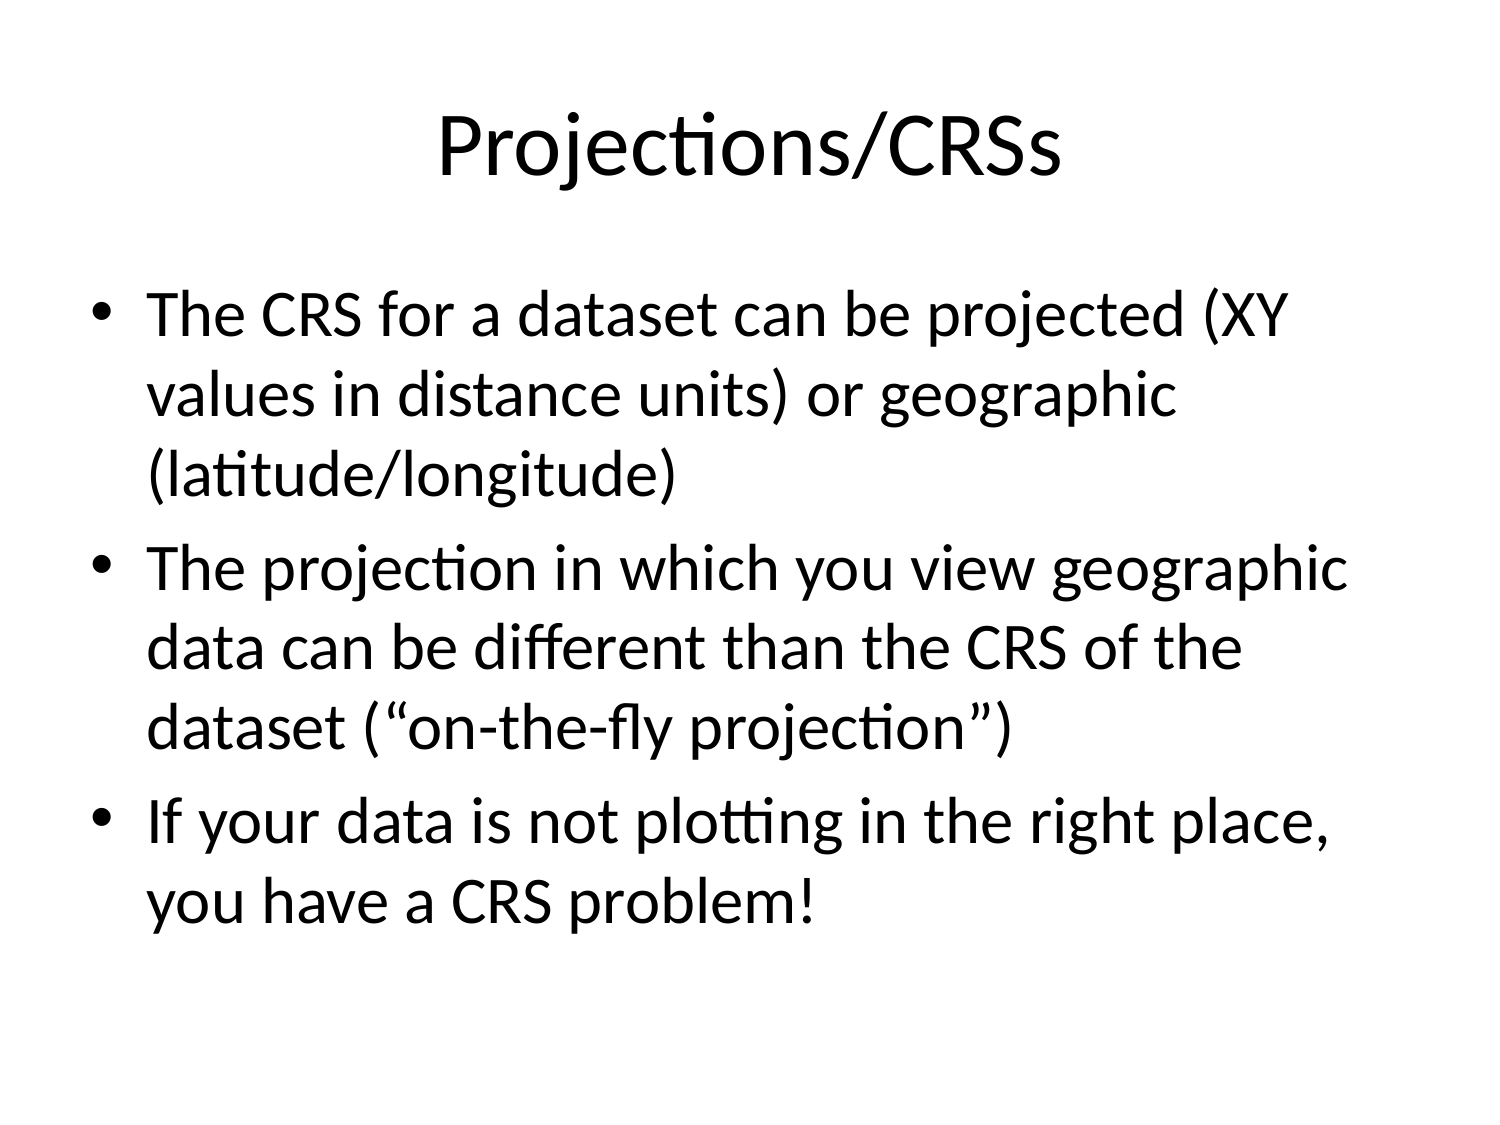

# Projections/CRSs
The CRS for a dataset can be projected (XY values in distance units) or geographic (latitude/longitude)
The projection in which you view geographic data can be different than the CRS of the dataset (“on-the-fly projection”)
If your data is not plotting in the right place, you have a CRS problem!